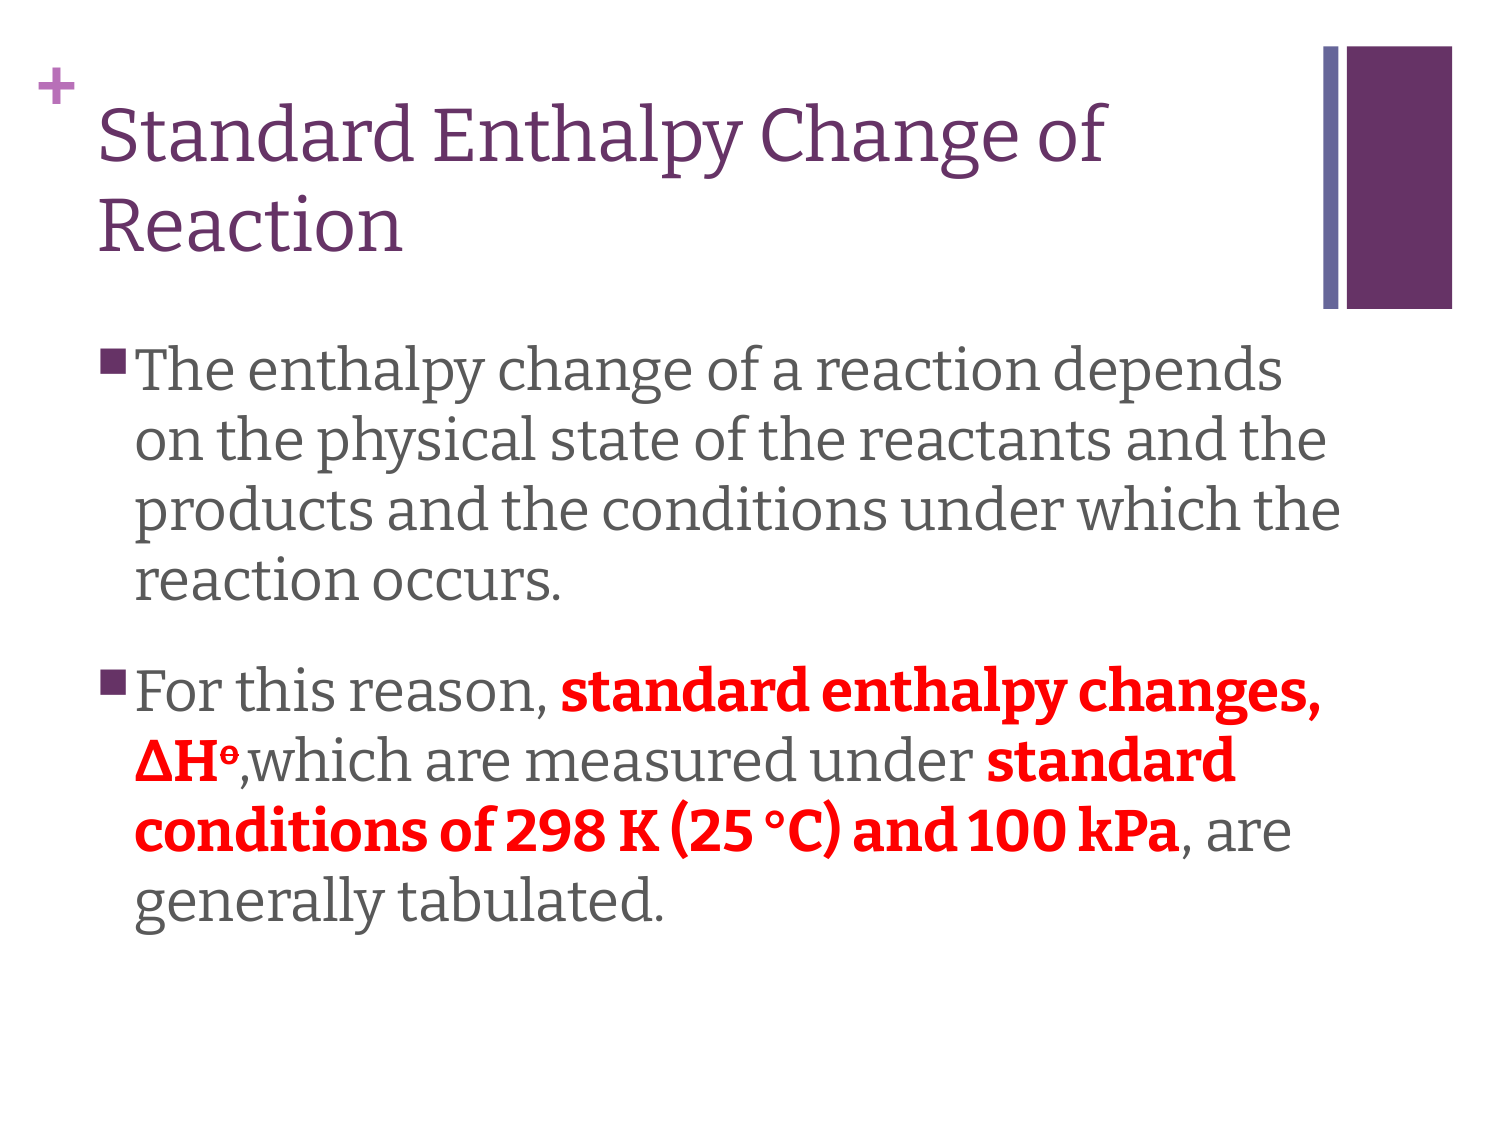

# Standard Enthalpy Change of Reaction
The enthalpy change of a reaction depends on the physical state of the reactants and the products and the conditions under which the reaction occurs.
For this reason, standard enthalpy changes, ΔHo,which are measured under standard conditions of 298 K (25 °C) and 100 kPa, are generally tabulated.